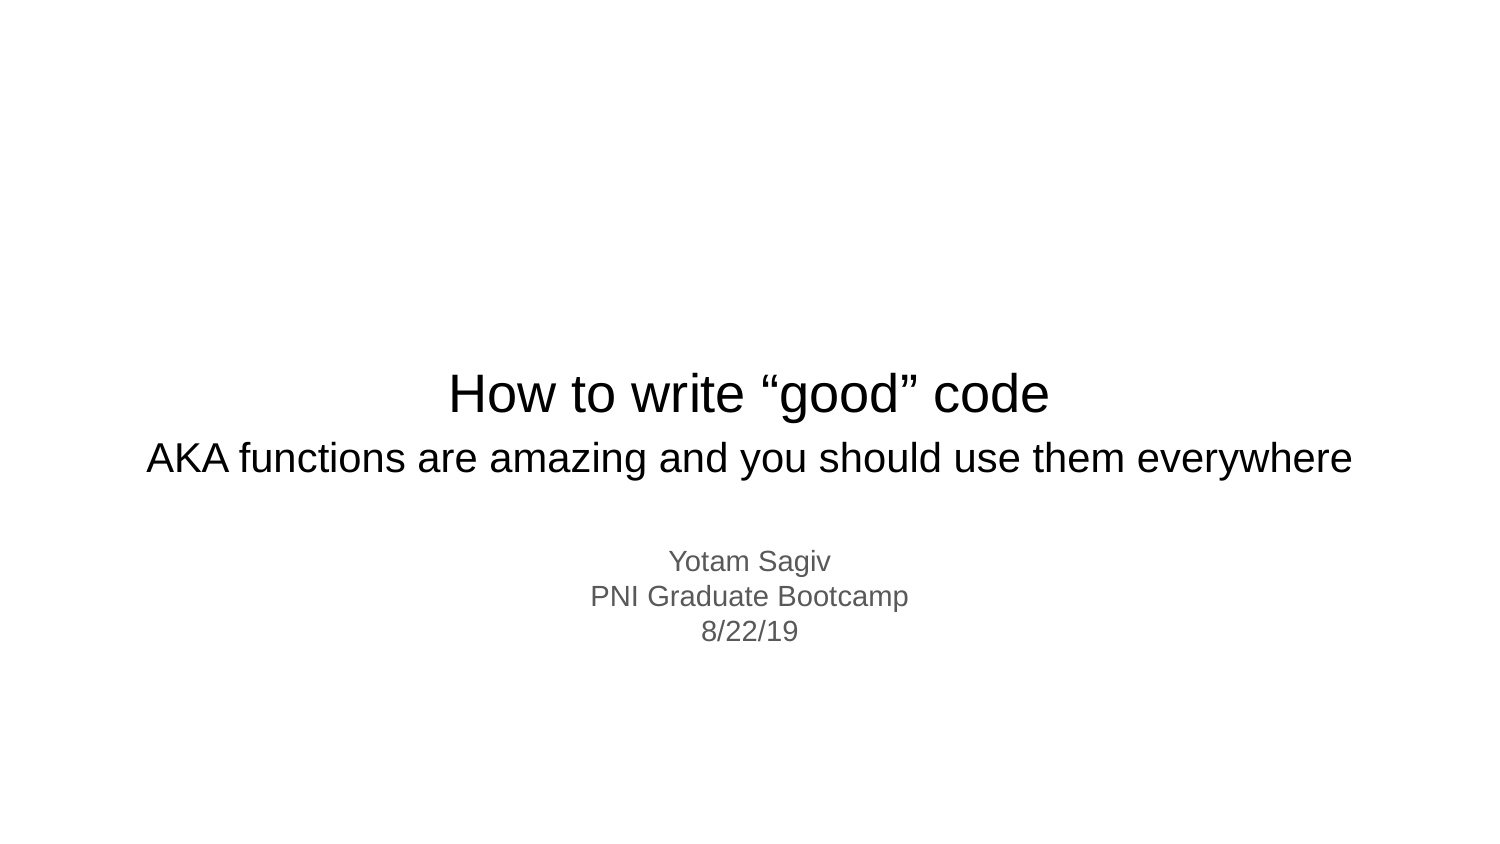

# How to write “good” code
AKA functions are amazing and you should use them everywhere
Yotam Sagiv
PNI Graduate Bootcamp
8/22/19